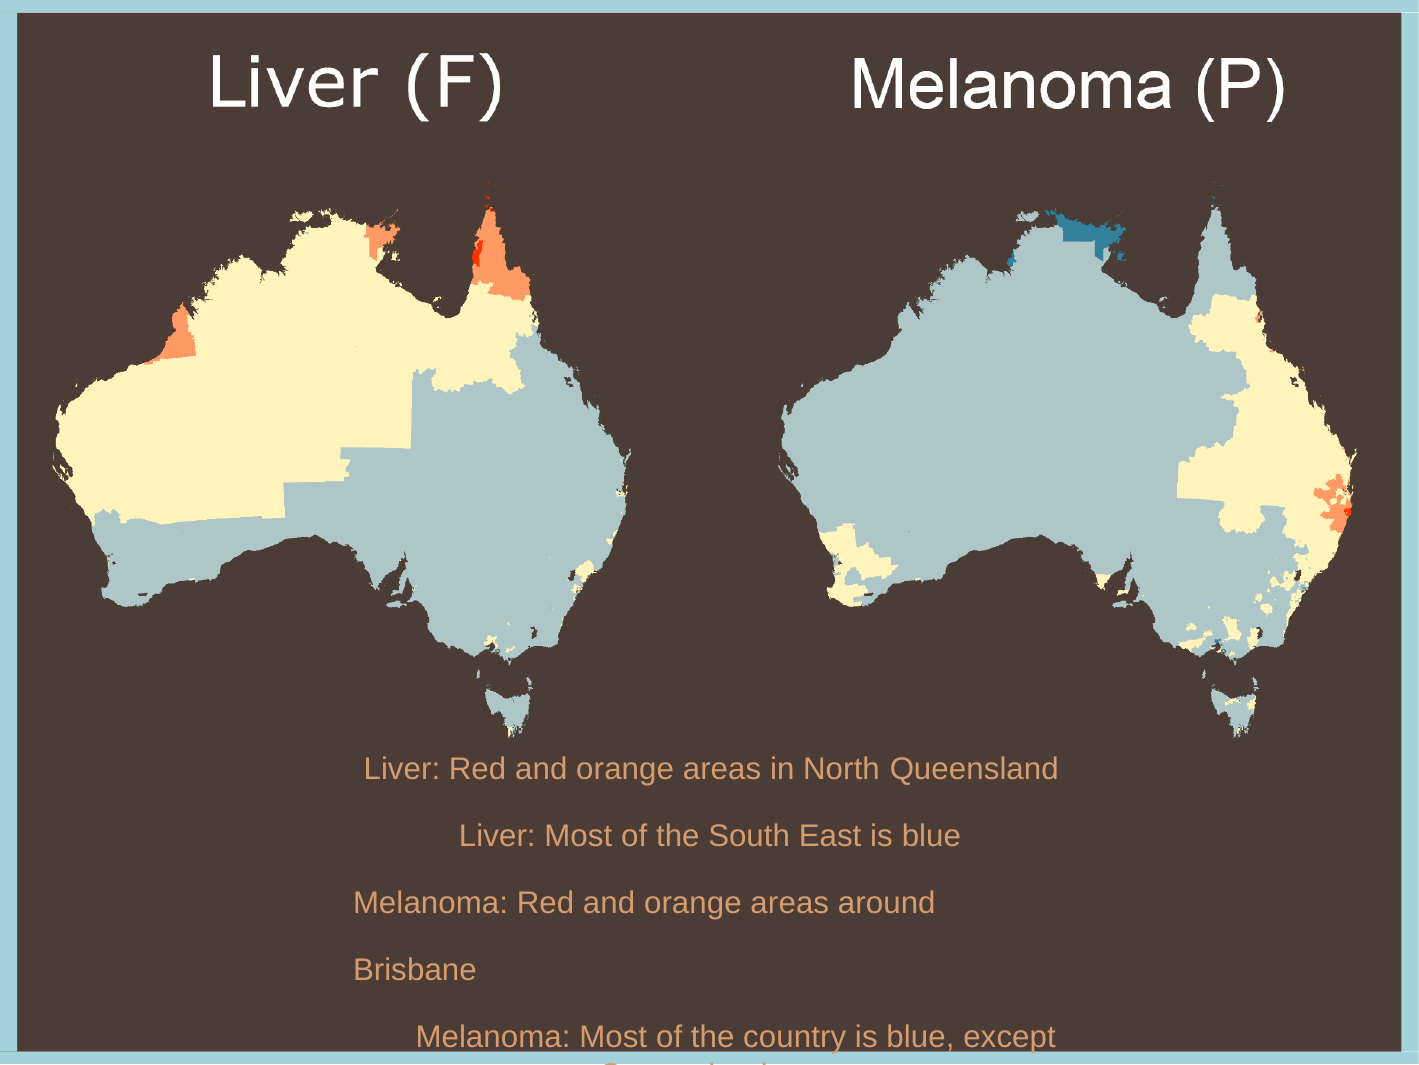

Liver: Red and orange areas in North Queensland
Liver: Most of the South East is blue  Melanoma: Red and orange areas around Brisbane
Melanoma: Most of the country is blue, except Queensland